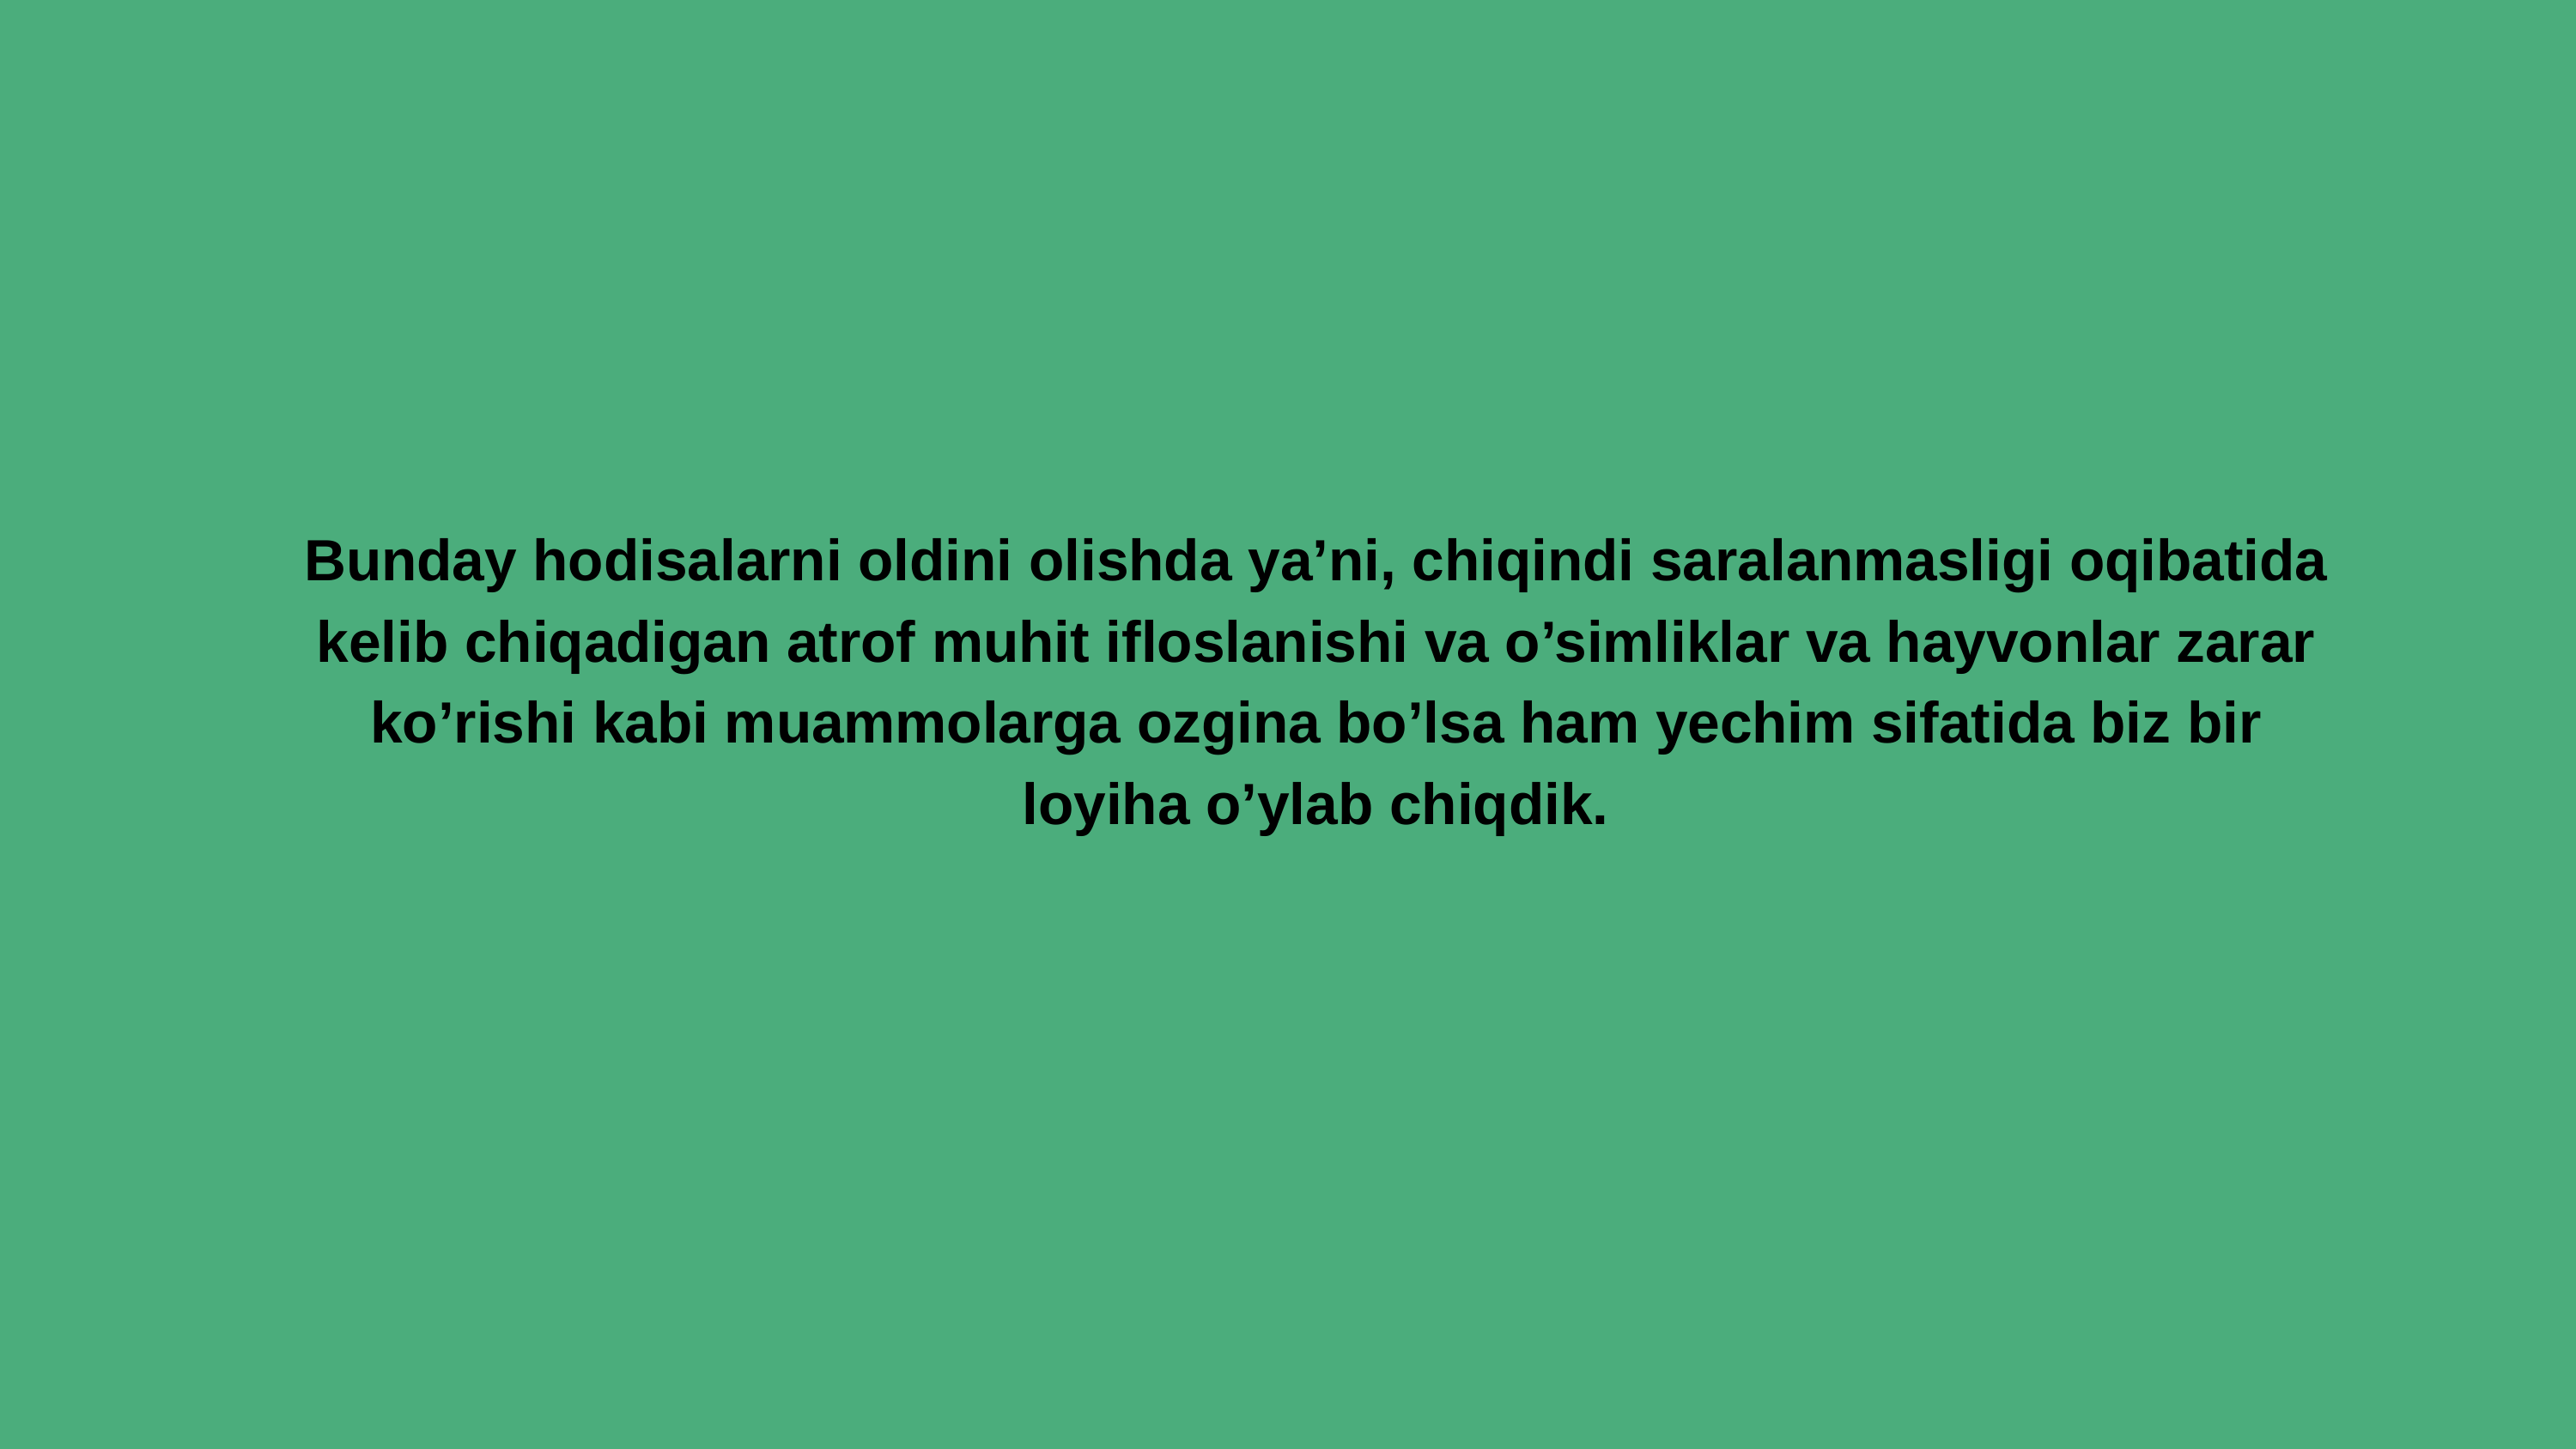

Bunday hodisalarni oldini olishda ya’ni, chiqindi saralanmasligi oqibatida kelib chiqadigan atrof muhit ifloslanishi va o’simliklar va hayvonlar zarar ko’rishi kabi muammolarga ozgina bo’lsa ham yechim sifatida biz bir loyiha o’ylab chiqdik.